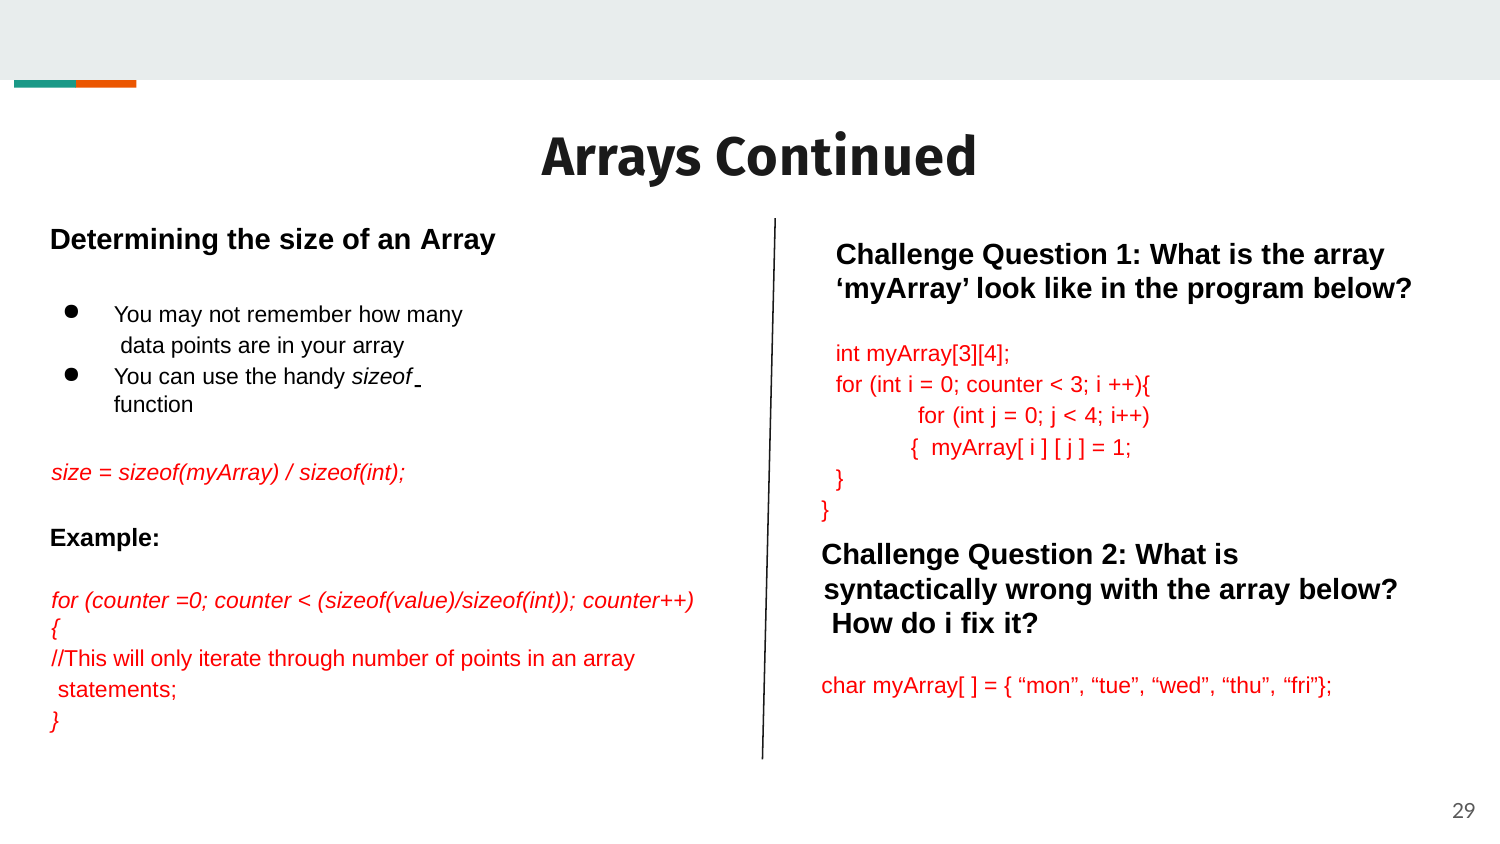

# Arrays Continued
Determining the size of an Array

You may not remember how many  data points are in your array
You can use the handy sizeof function

Challenge Question 1: What is the array  ‘myArray’ look like in the program below?

int myArray[3][4];
for (int i = 0; counter < 3; i ++){  for (int j = 0; j < 4; i++) {  myArray[ i ] [ j ] = 1;
}
}
Challenge Question 2: What is  syntactically wrong with the array below?  How do i fix it?

char myArray[ ] = { “mon”, “tue”, “wed”, “thu”, “fri”};

size = sizeof(myArray) / sizeof(int);

Example:

for (counter =0; counter < (sizeof(value)/sizeof(int)); counter++){
//This will only iterate through number of points in an array  statements;
}
29